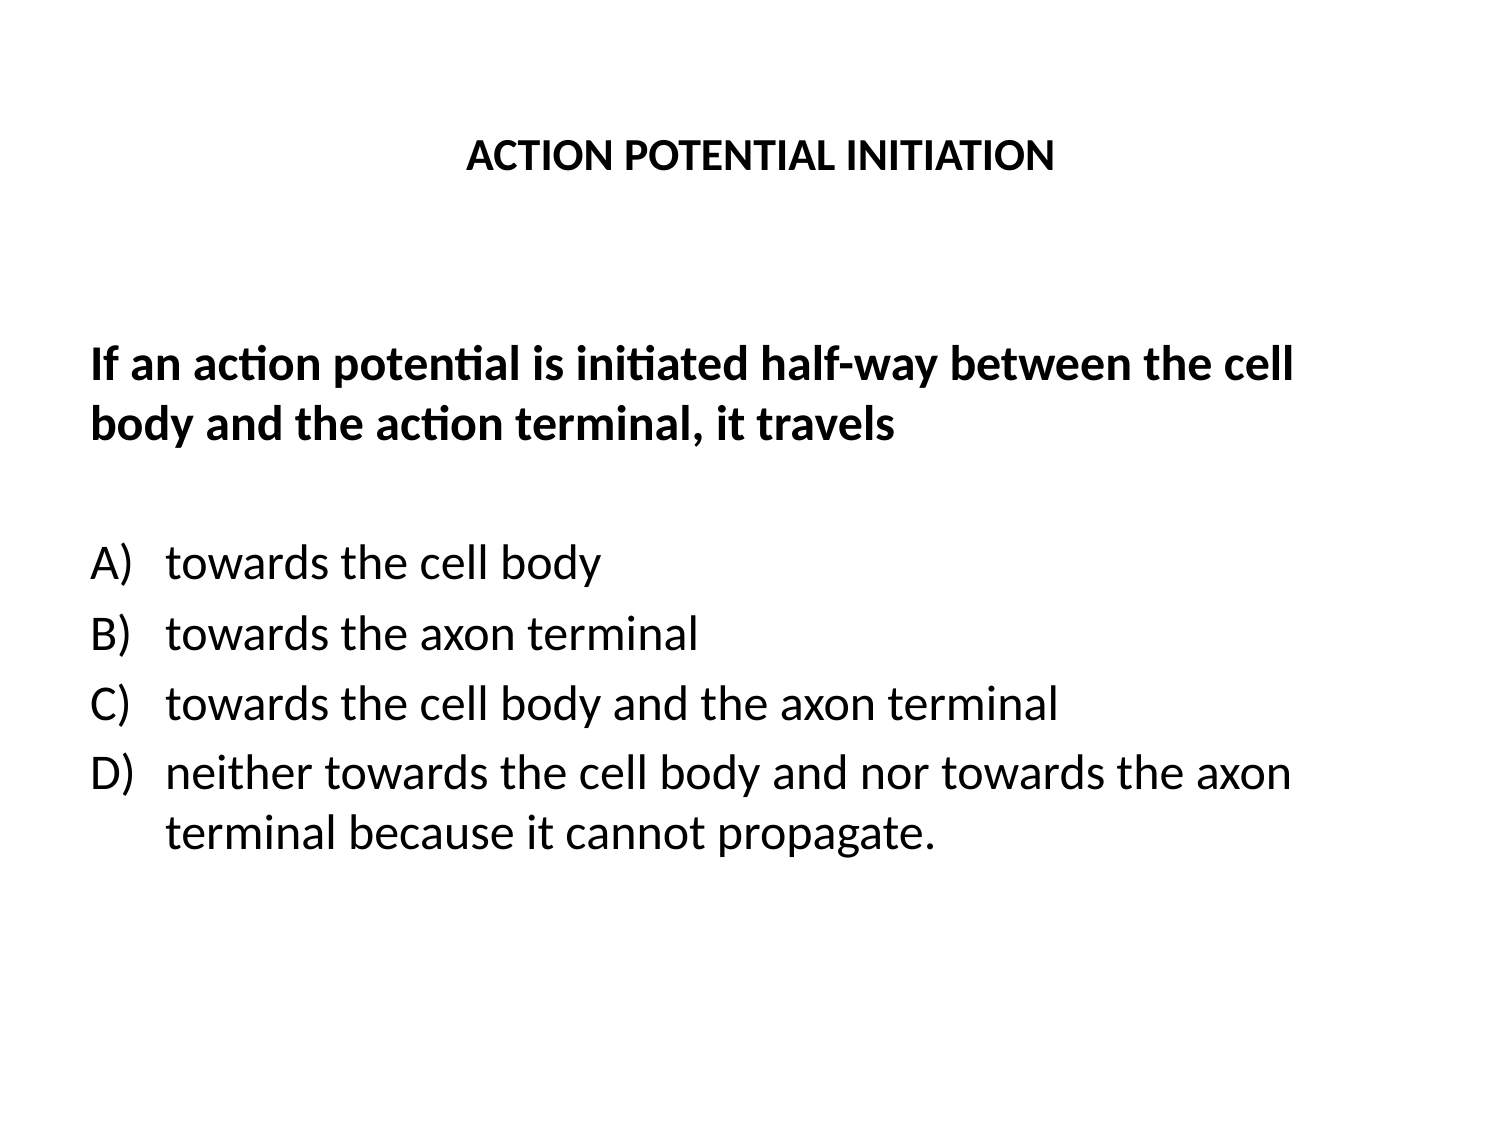

# ACTION POTENTIAL INITIATION

If an action potential is initiated half-way between the cell body and the action terminal, it travels

towards the cell body
towards the axon terminal
towards the cell body and the axon terminal
neither towards the cell body and nor towards the axon terminal because it cannot propagate.